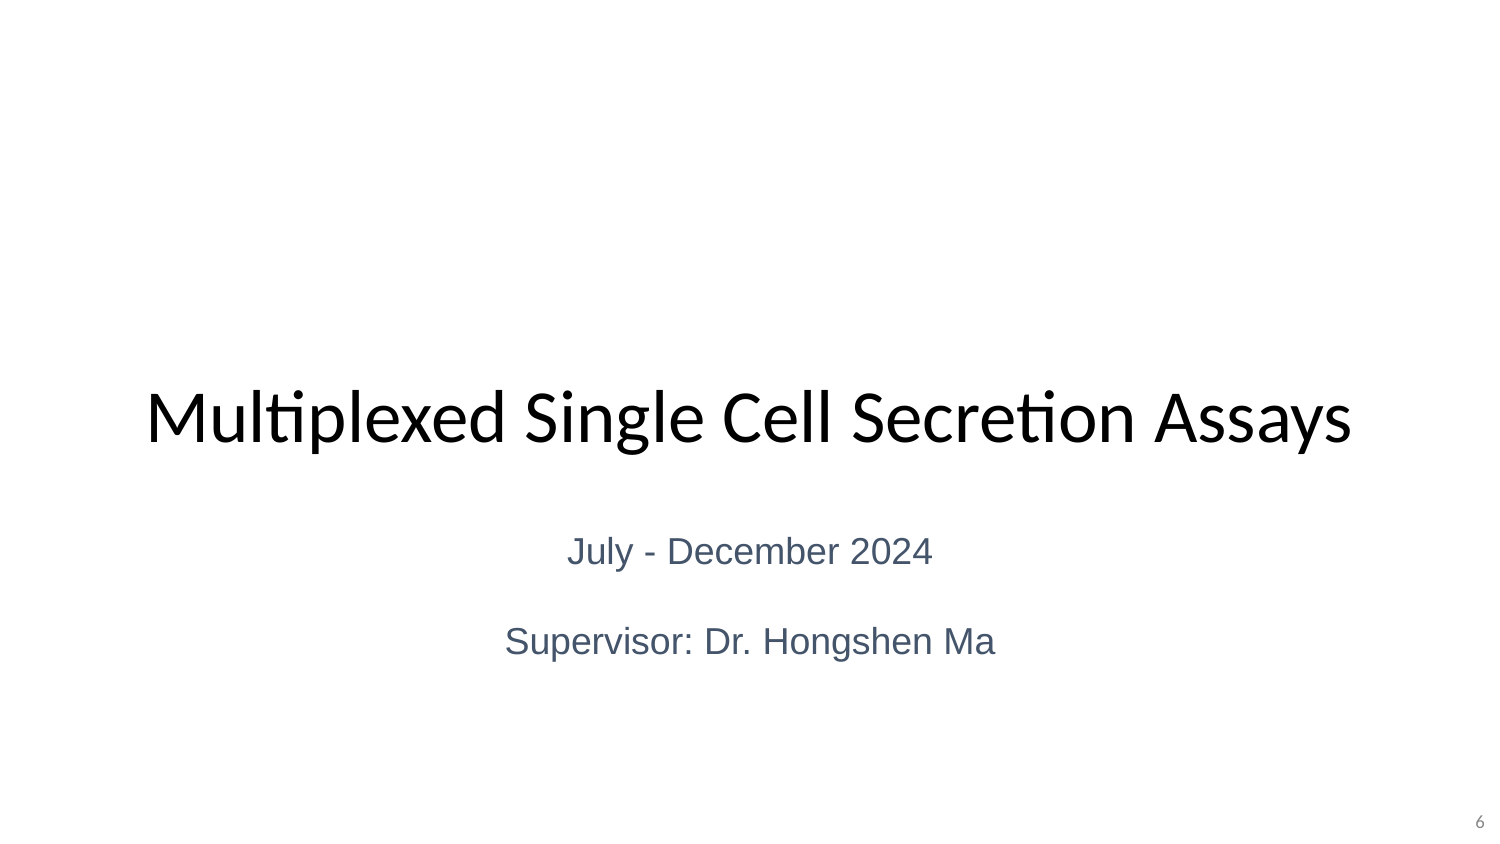

# Multiplexed Single Cell Secretion Assays
July - December 2024

Supervisor: Dr. Hongshen Ma
6